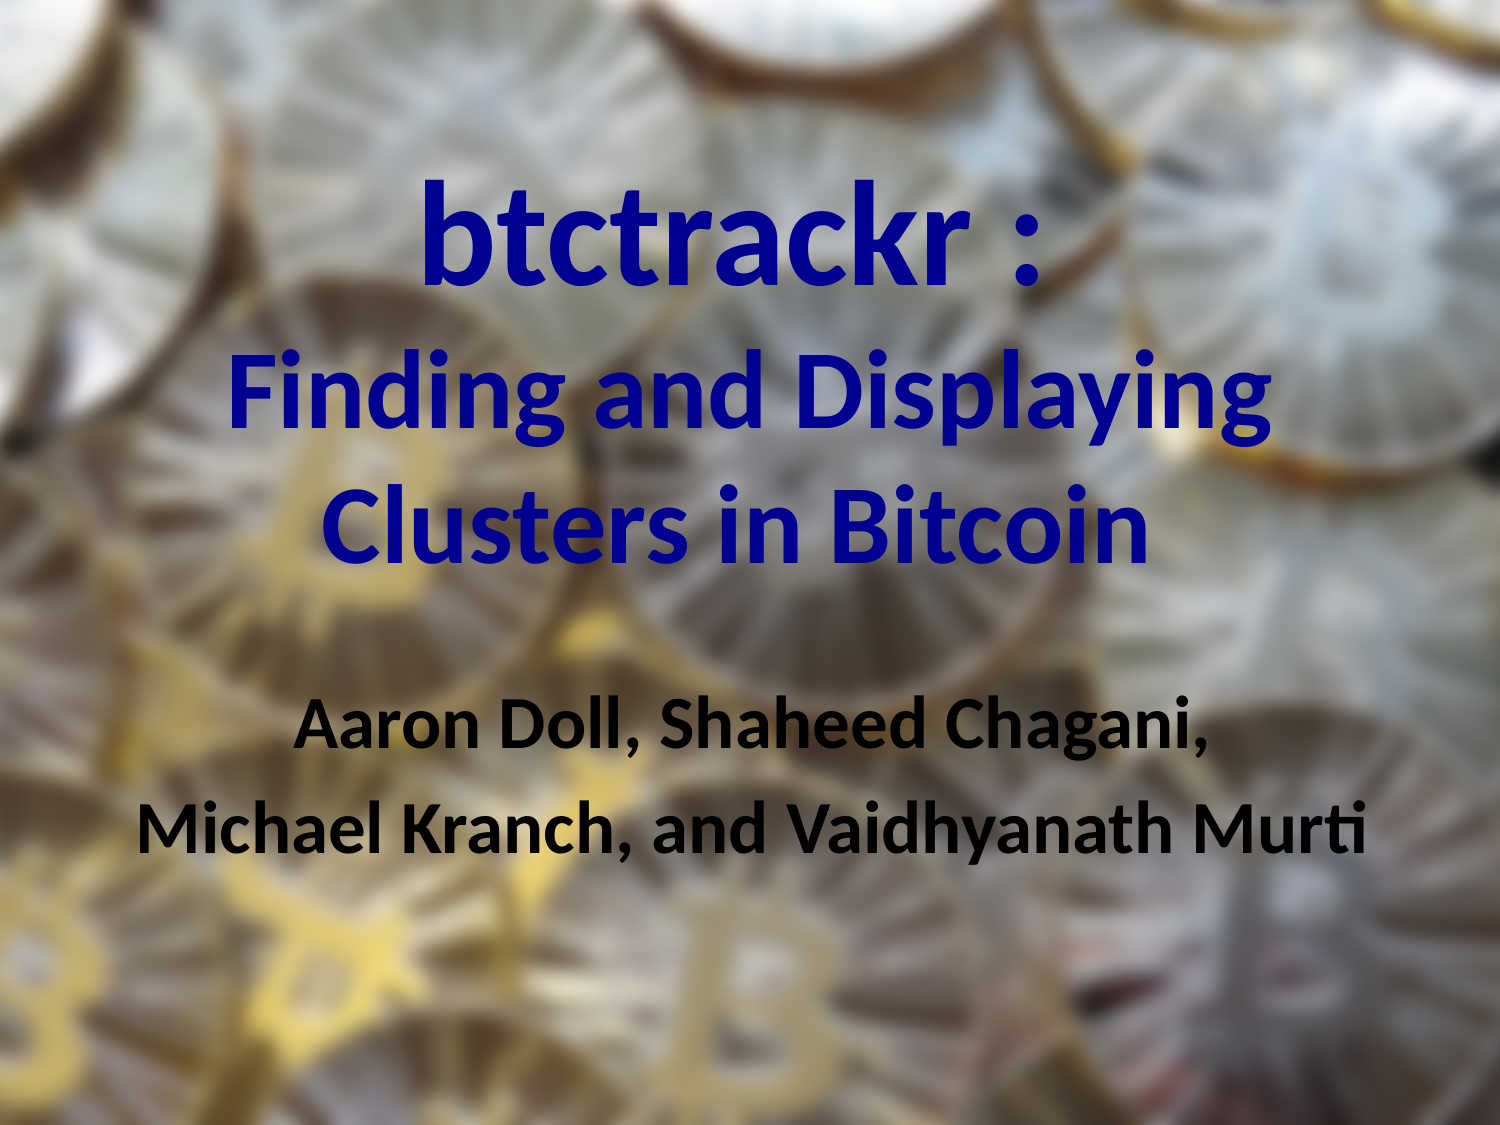

# btctrackr : Finding and Displaying Clusters in Bitcoin
Aaron Doll, Shaheed Chagani,
Michael Kranch, and Vaidhyanath Murti